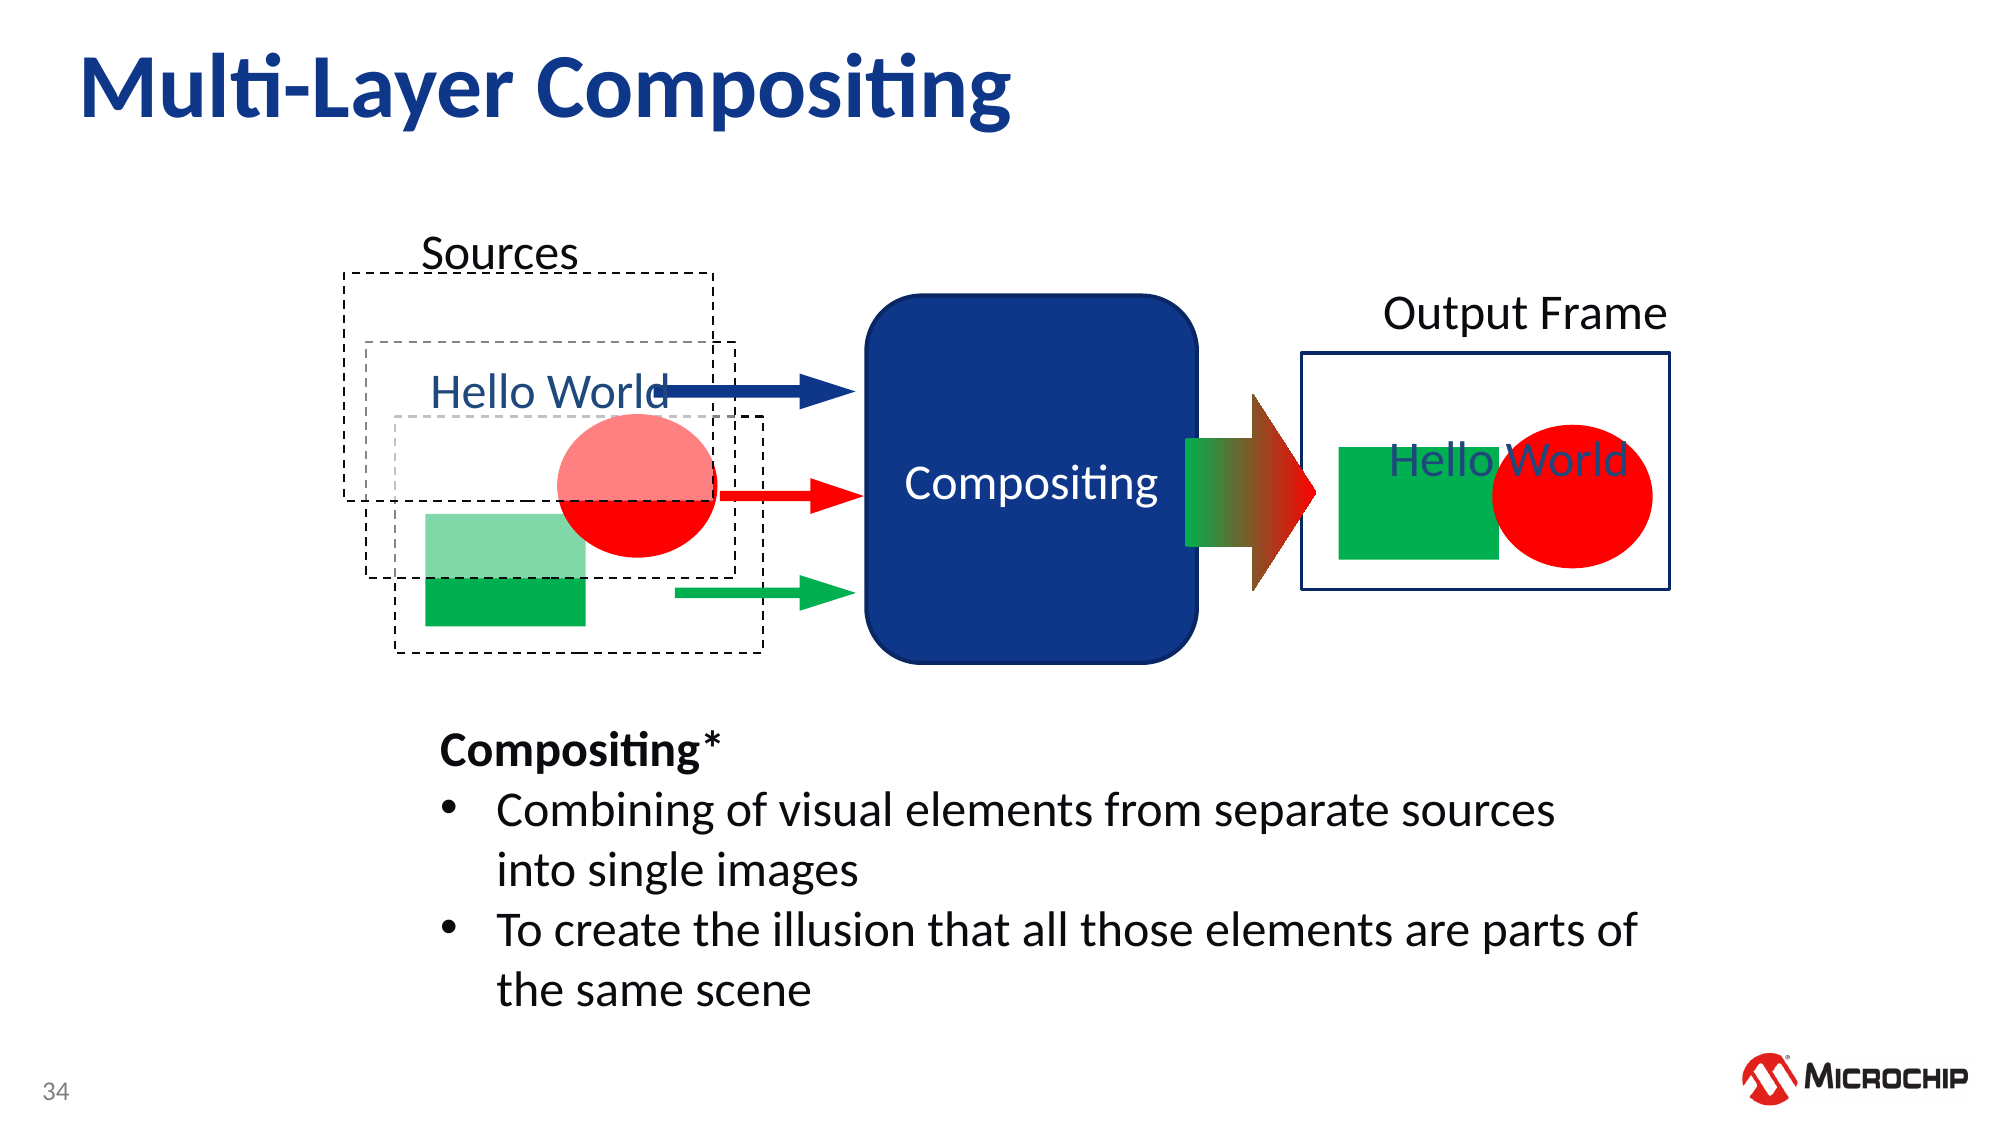

# Multi-Layer Compositing
Sources

Output Frame
Compositing

Hello World

Hello World

Compositing*
Combining of visual elements from separate sources into single images
To create the illusion that all those elements are parts of the same scene